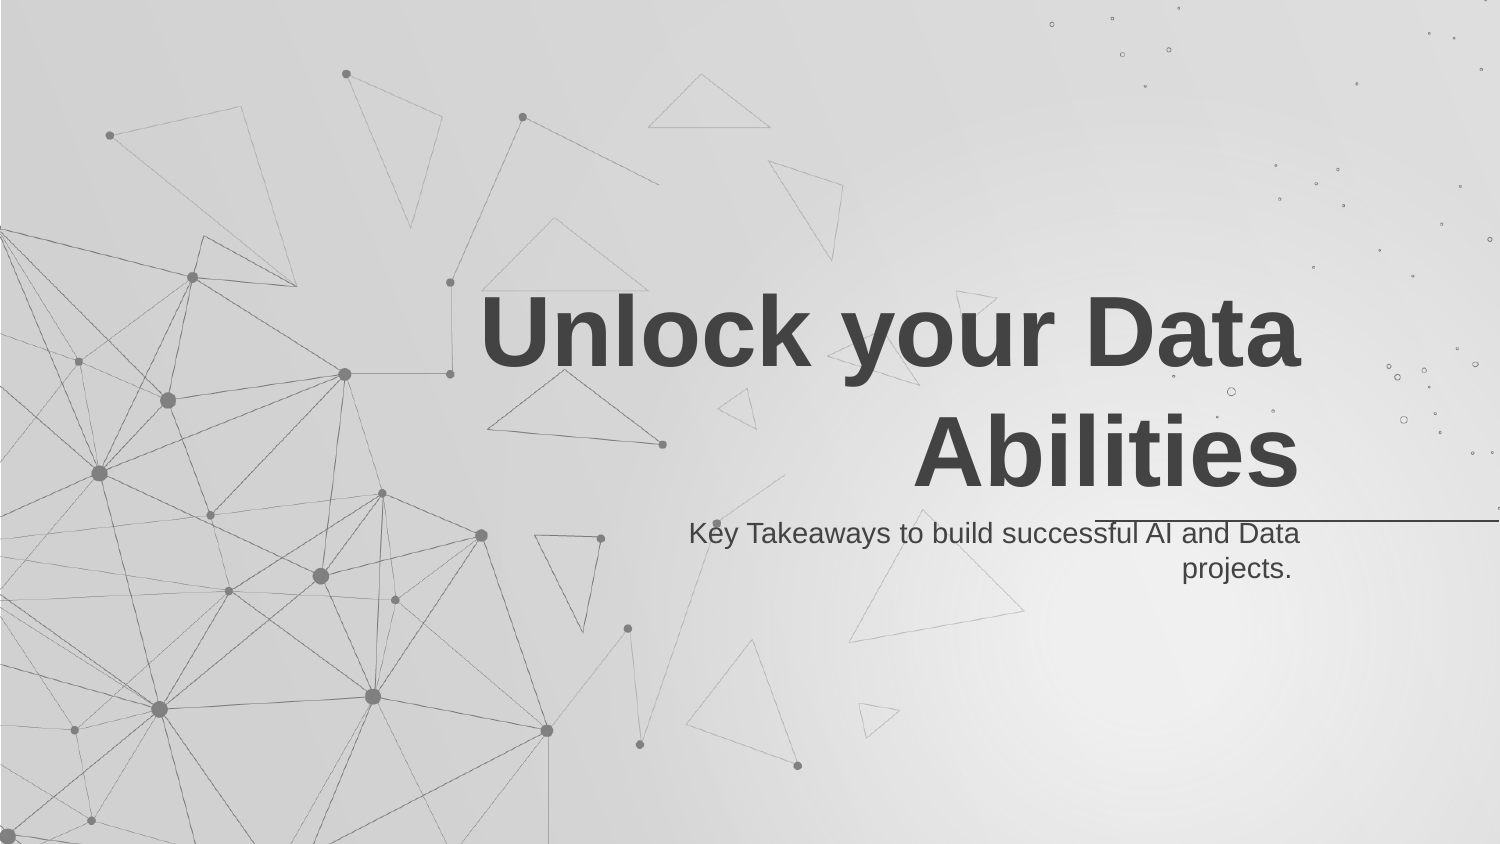

# Unlock your Data Abilities
Key Takeaways to build successful AI and Data projects.